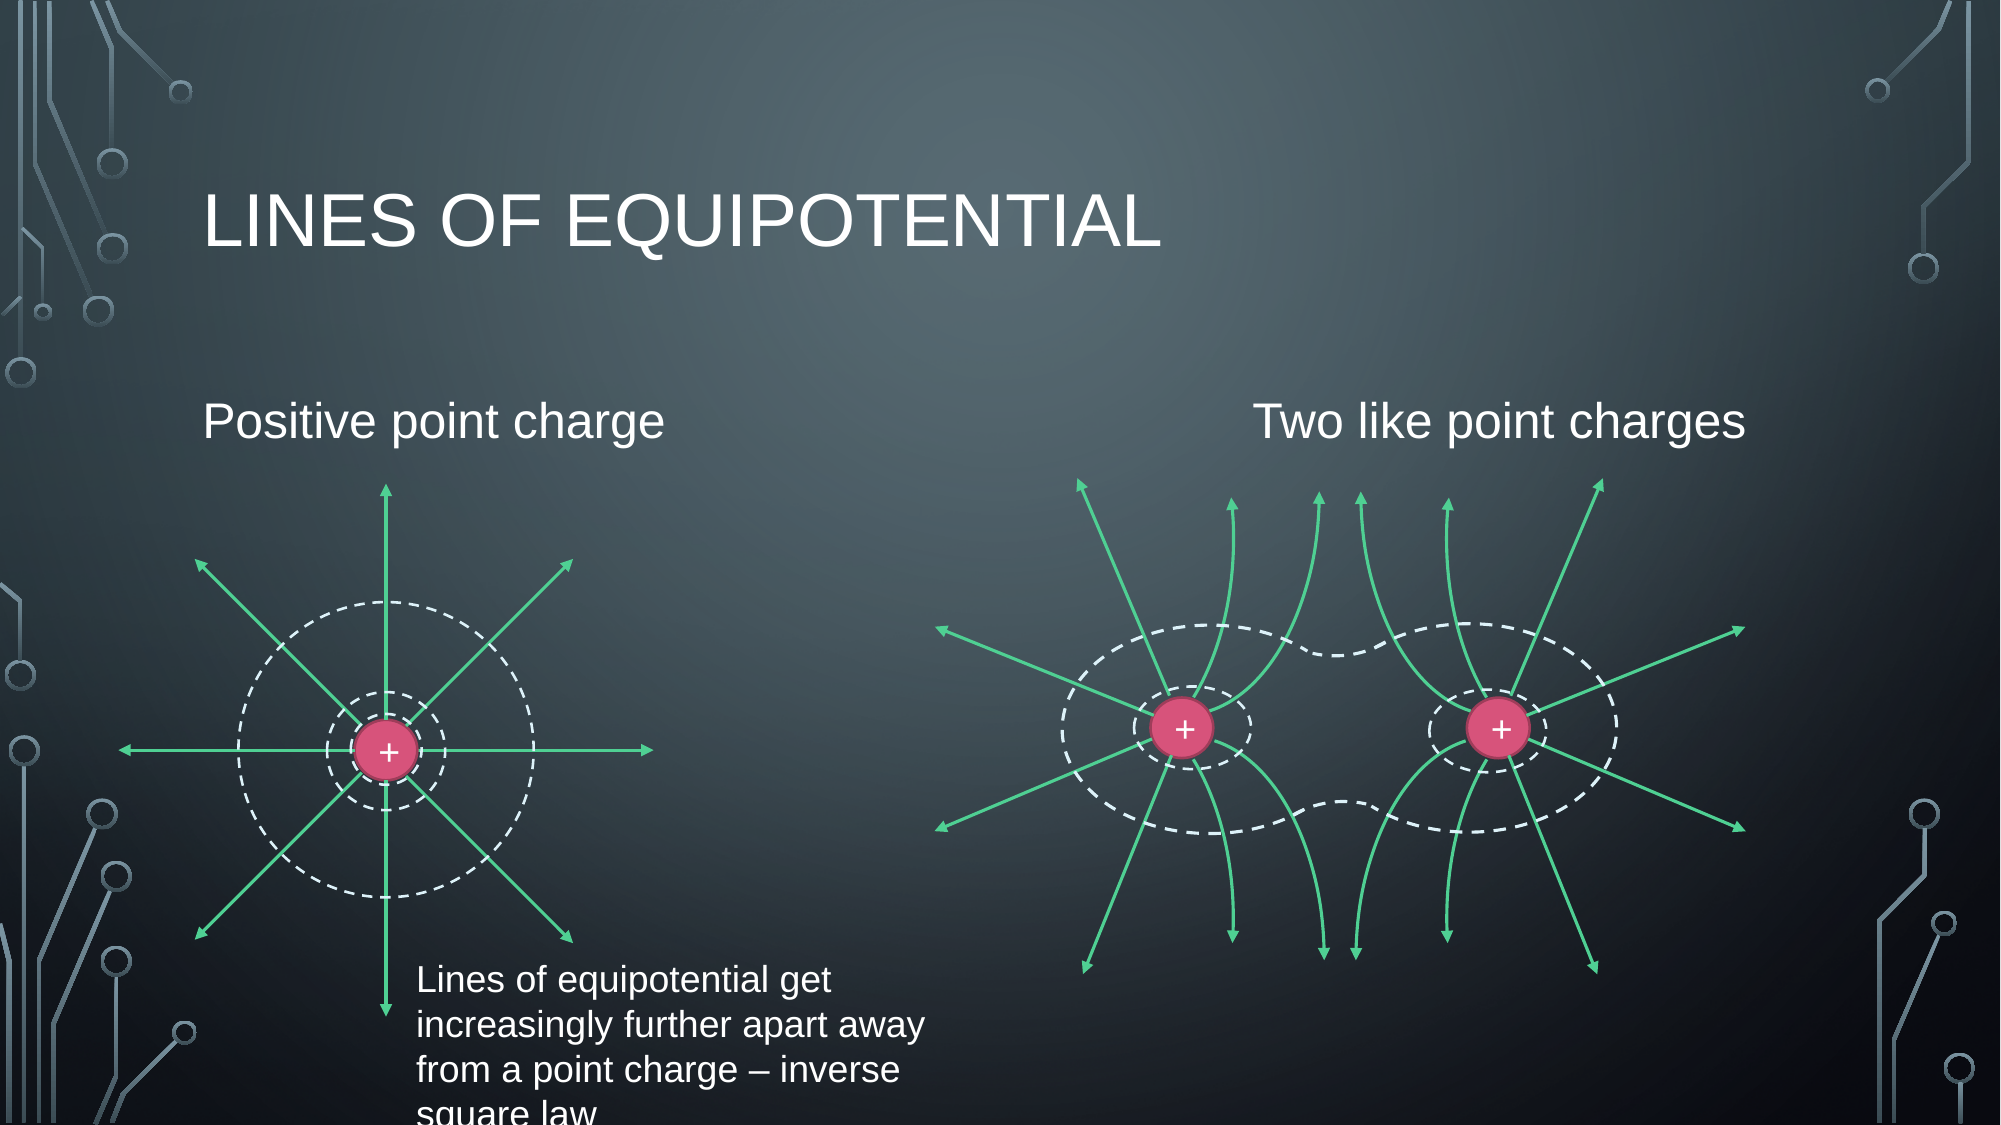

# Lines of equipotential

+

+

Positive point charge				Two like point charges
+

Lines of equipotential get increasingly further apart away from a point charge – inverse square law